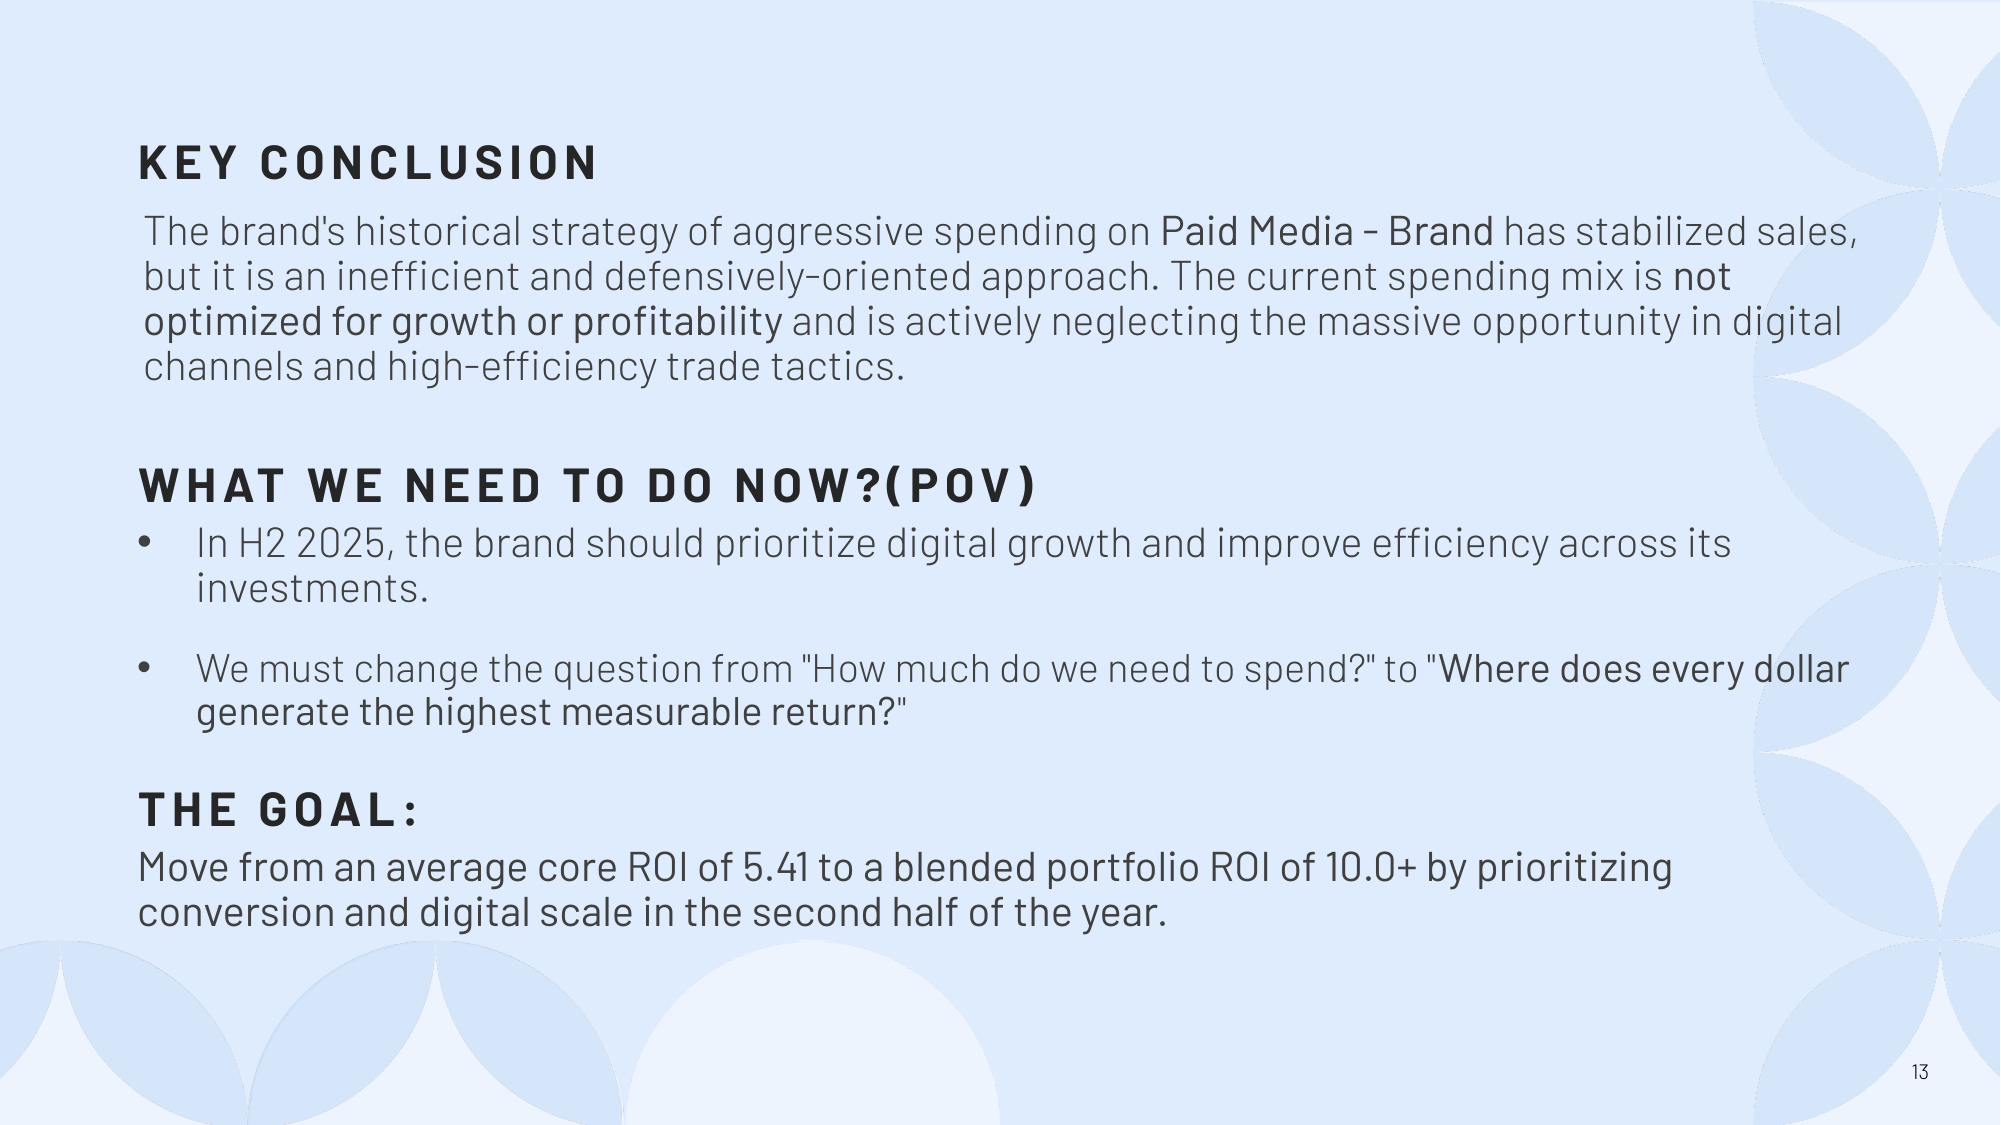

# Key Conclusion
The brand's historical strategy of aggressive spending on Paid Media - Brand has stabilized sales, but it is an inefficient and defensively-oriented approach. The current spending mix is not optimized for growth or profitability and is actively neglecting the massive opportunity in digital channels and high-efficiency trade tactics.

What We Need to Do Now?(POV)
In H2 2025, the brand should prioritize digital growth and improve efficiency across its investments.
We must change the question from "How much do we need to spend?" to "Where does every dollar generate the highest measurable return?"

The Goal:
Move from an average core ROI of 5.41 to a blended portfolio ROI of 10.0+ by prioritizing conversion and digital scale in the second half of the year.
13